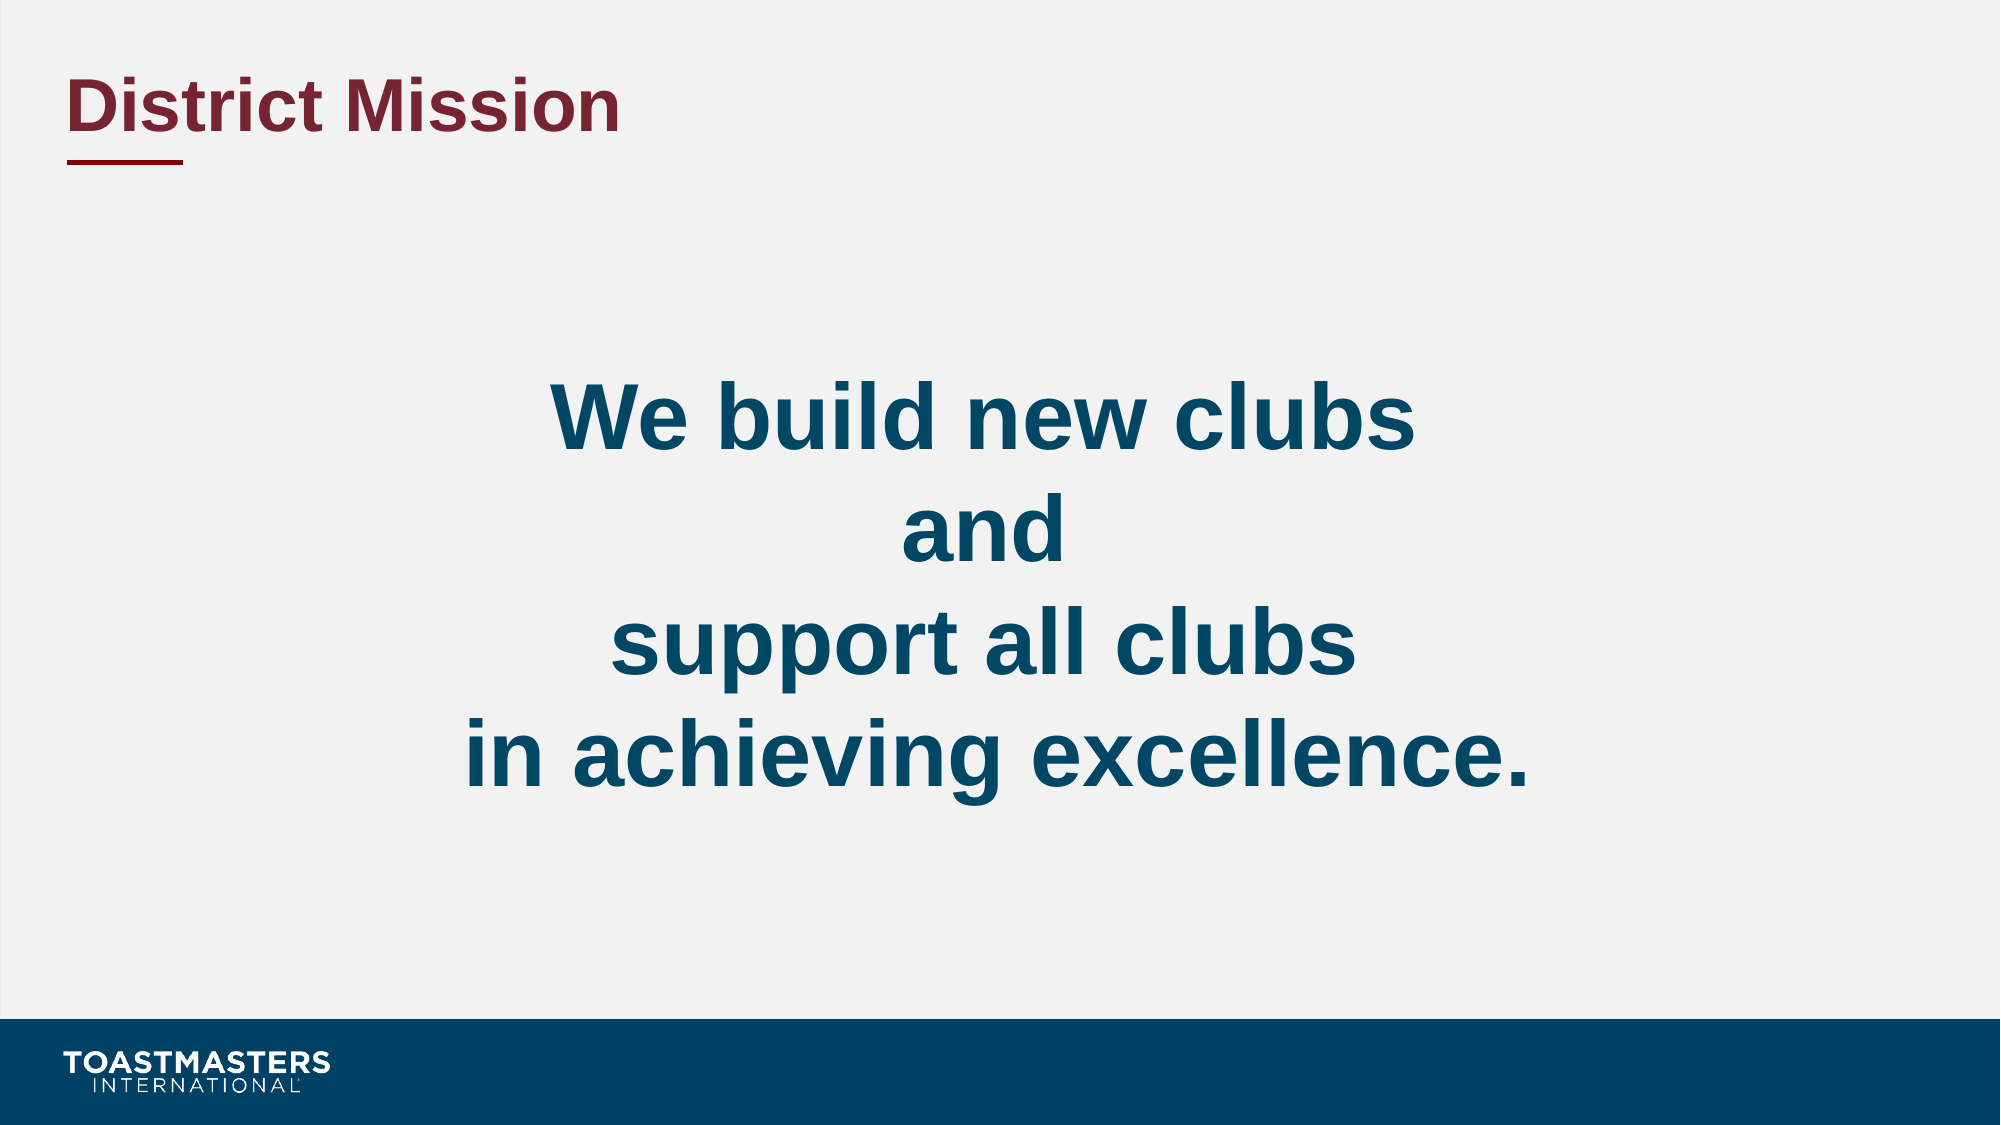

District Mission
We build new clubs
and
support all clubs
in achieving excellence.